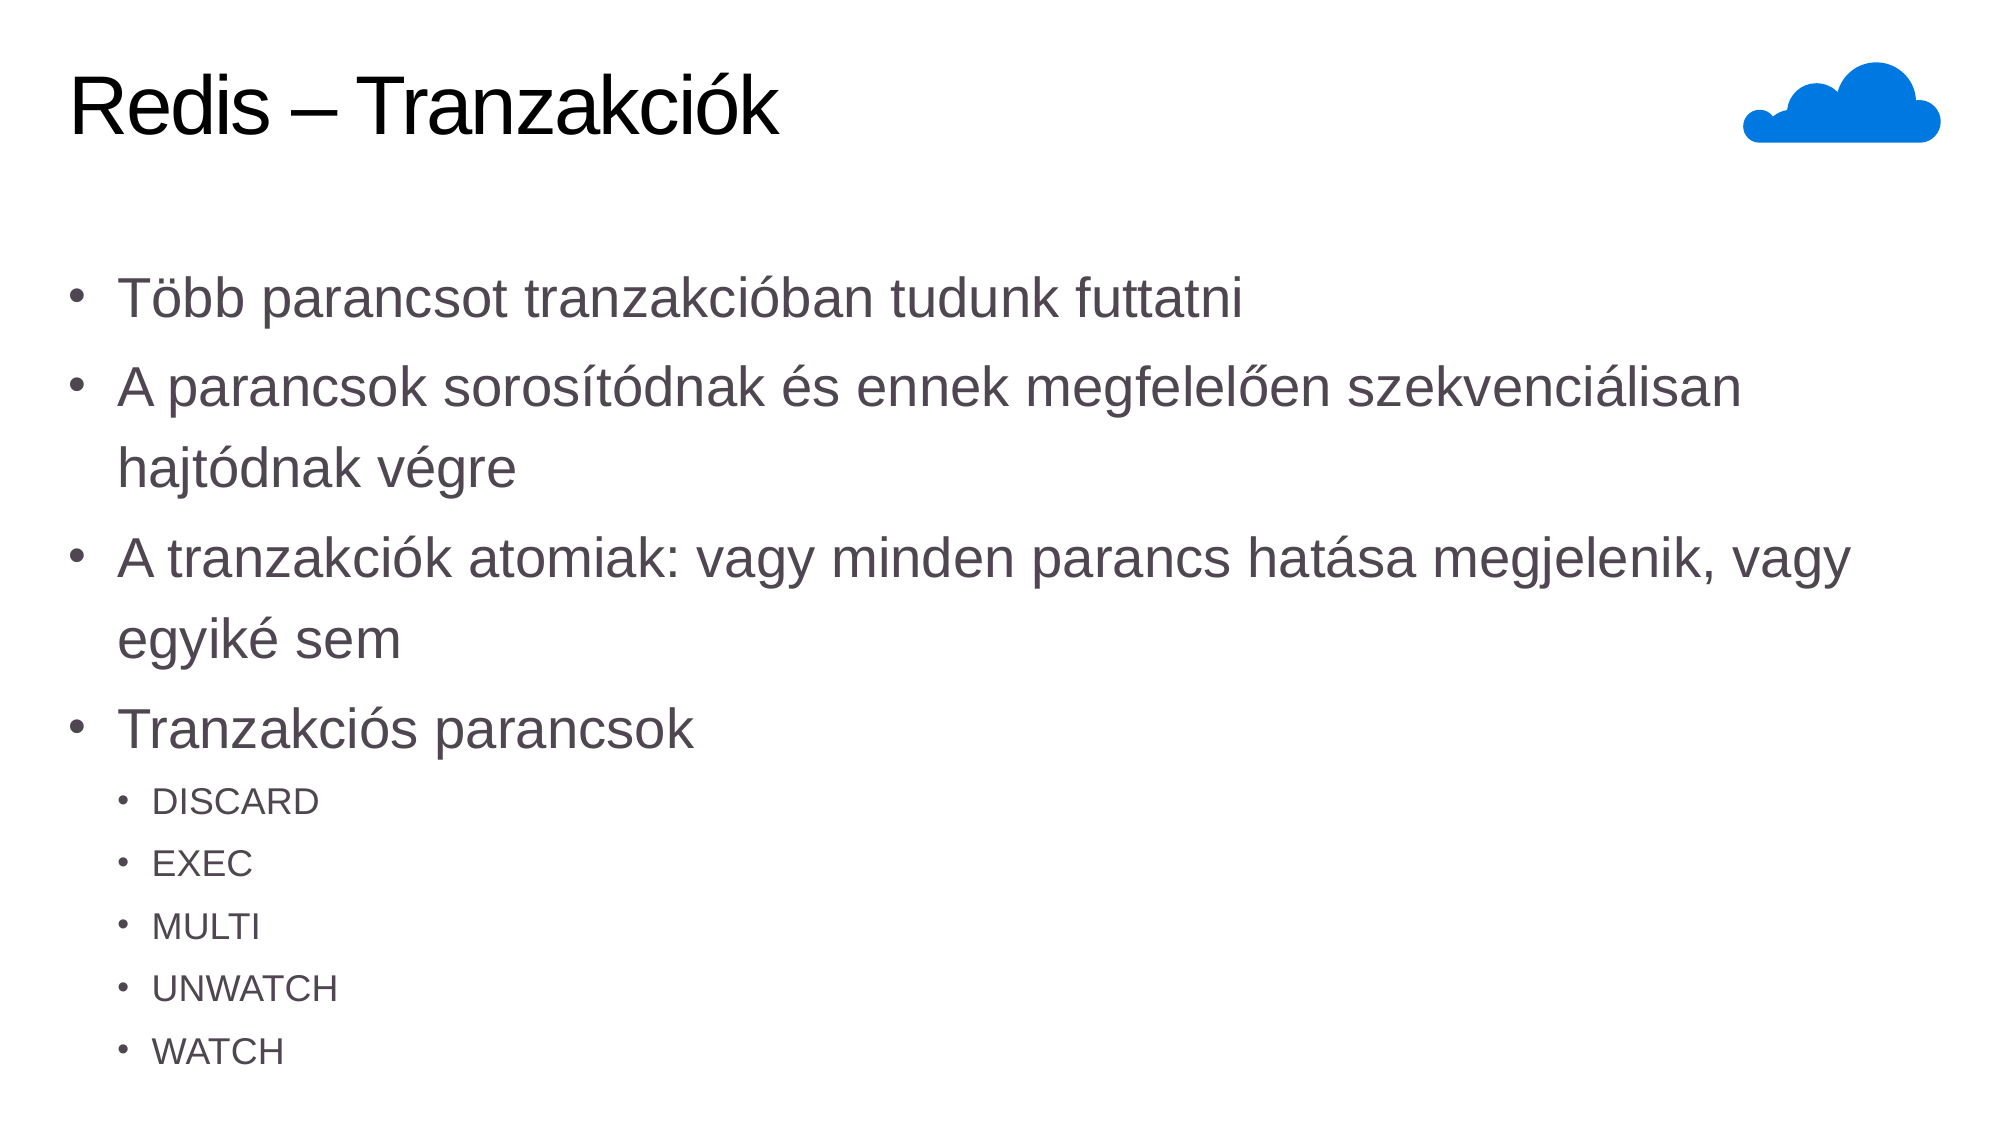

# Redis – Tranzakciók
Több parancsot tranzakcióban tudunk futtatni
A parancsok sorosítódnak és ennek megfelelően szekvenciálisan hajtódnak végre
A tranzakciók atomiak: vagy minden parancs hatása megjelenik, vagy egyiké sem
Tranzakciós parancsok
DISCARD
EXEC
MULTI
UNWATCH
WATCH